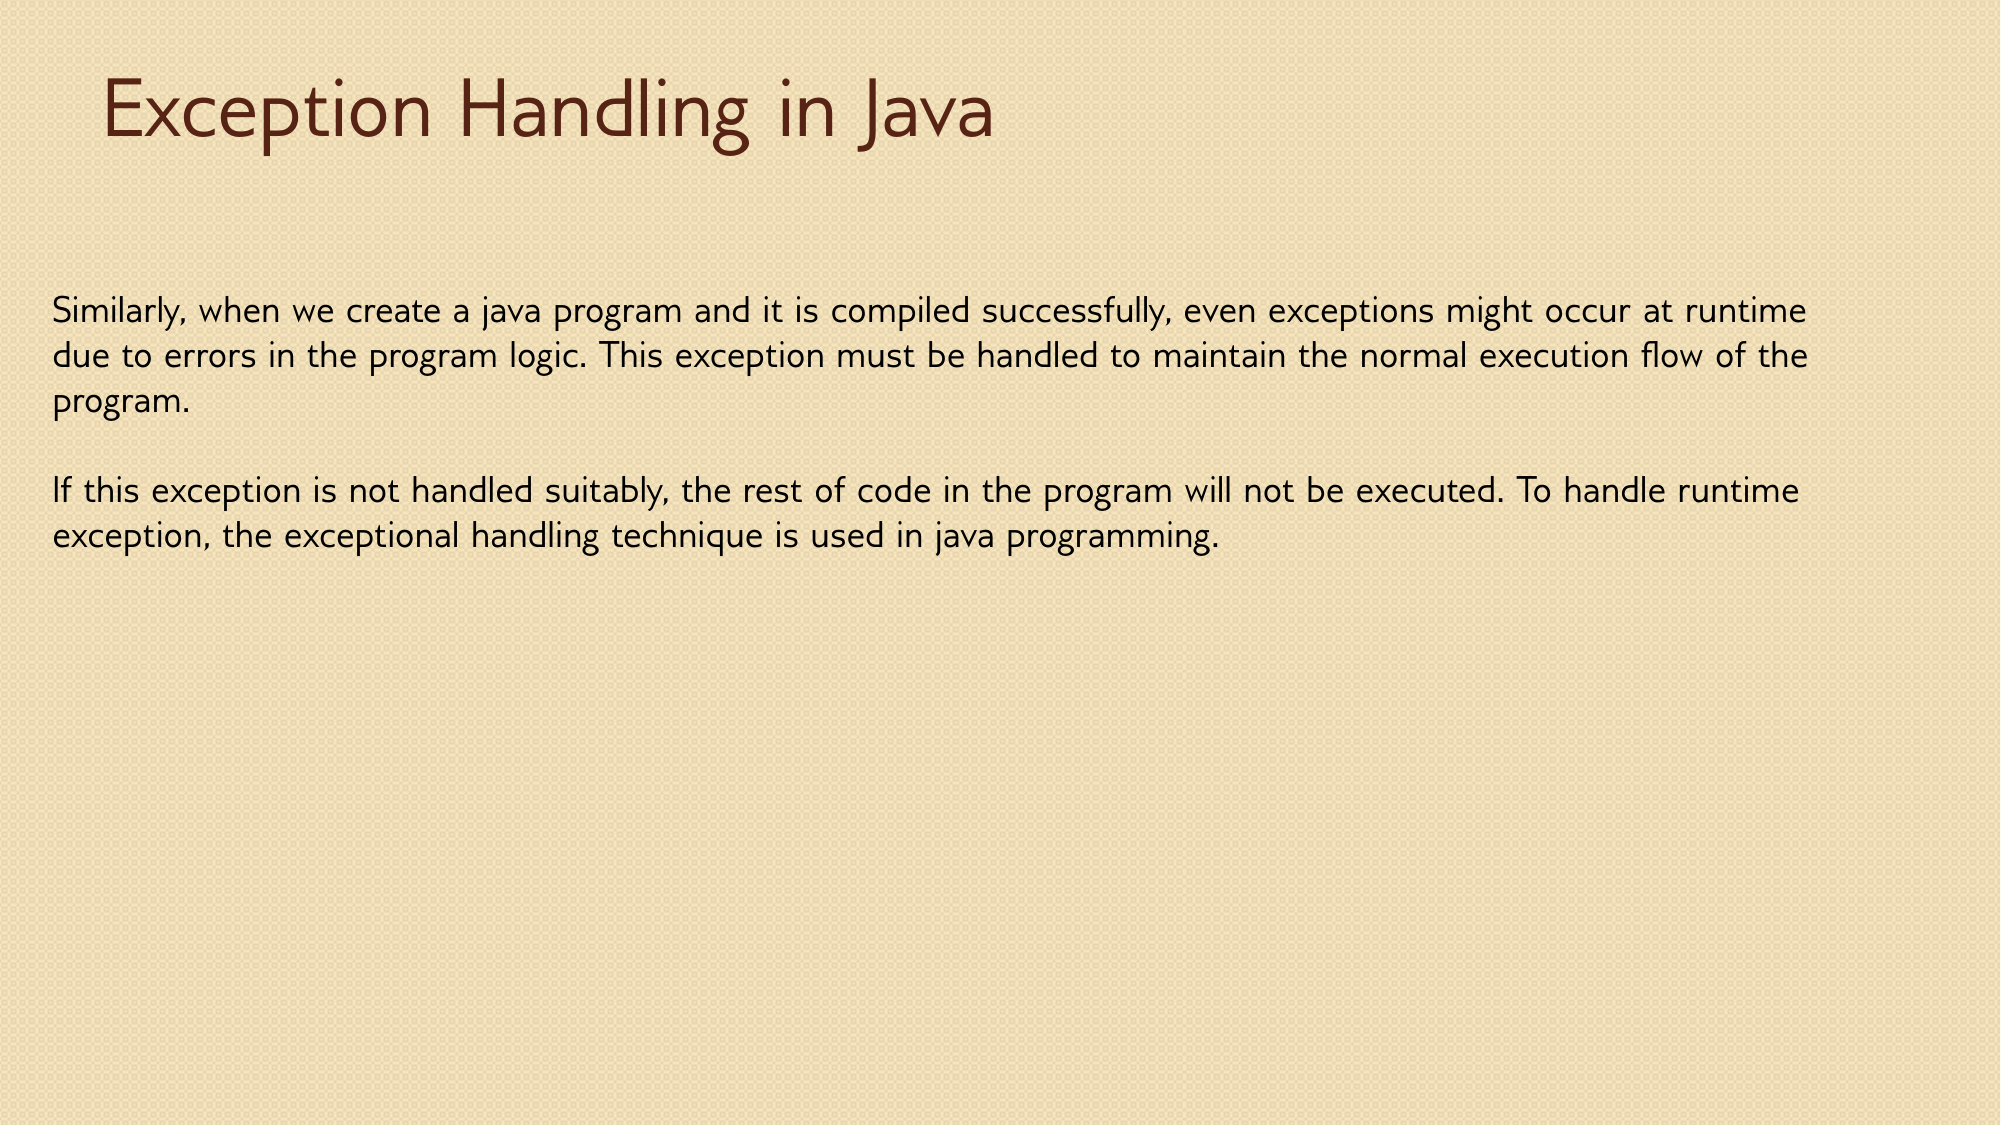

# Exception Handling in Java

Similarly, when we create a java program and it is compiled successfully, even exceptions might occur at runtime due to errors in the program logic. This exception must be handled to maintain the normal execution flow of the program.

If this exception is not handled suitably, the rest of code in the program will not be executed. To handle runtime exception, the exceptional handling technique is used in java programming.